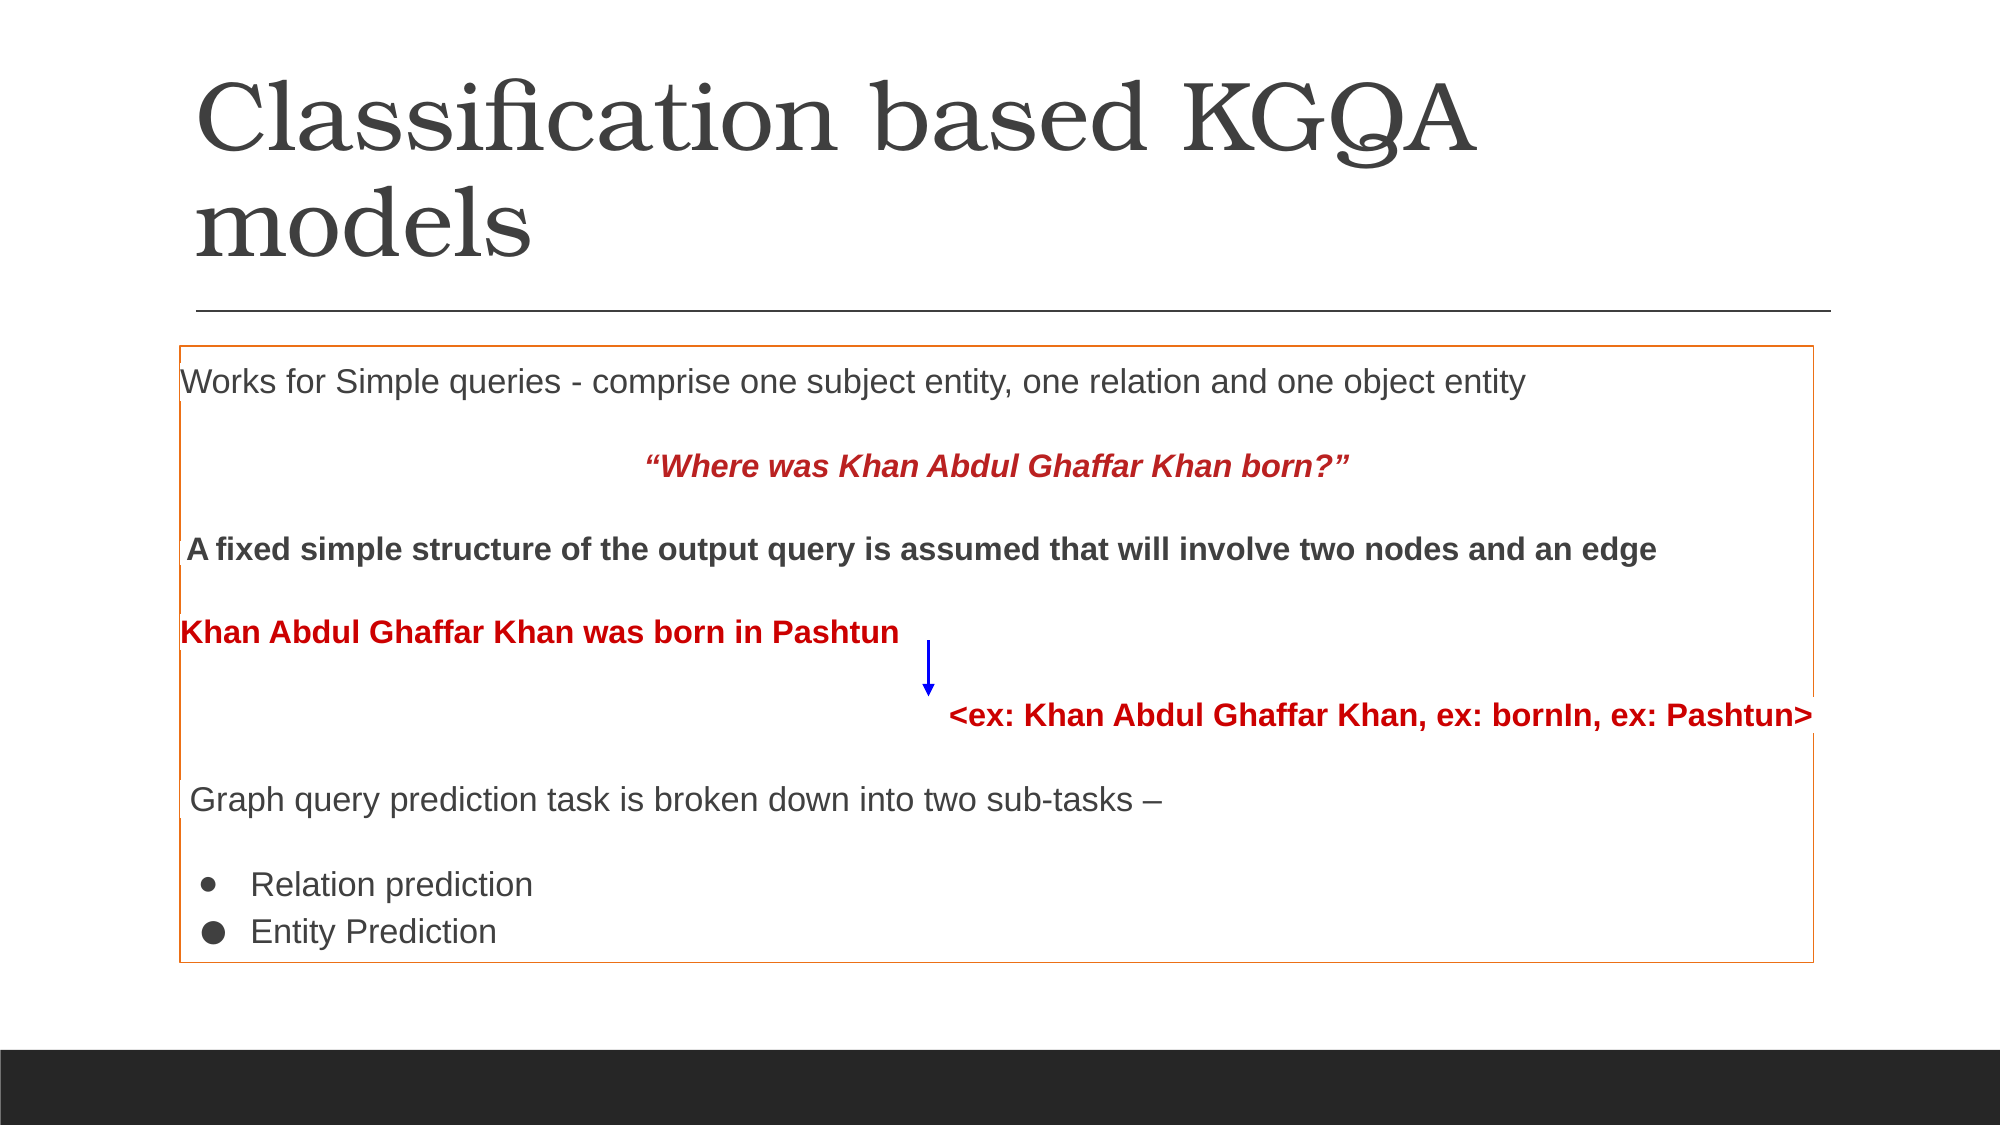

# Classification based KGQA models
Works for Simple queries - comprise one subject entity, one relation and one object entity
“Where was Khan Abdul Ghaffar Khan born?”
 A fixed simple structure of the output query is assumed that will involve two nodes and an edge
Khan Abdul Ghaffar Khan was born in Pashtun
<ex: Khan Abdul Ghaffar Khan, ex: bornIn, ex: Pashtun>
 Graph query prediction task is broken down into two sub-tasks –
Relation prediction
Entity Prediction